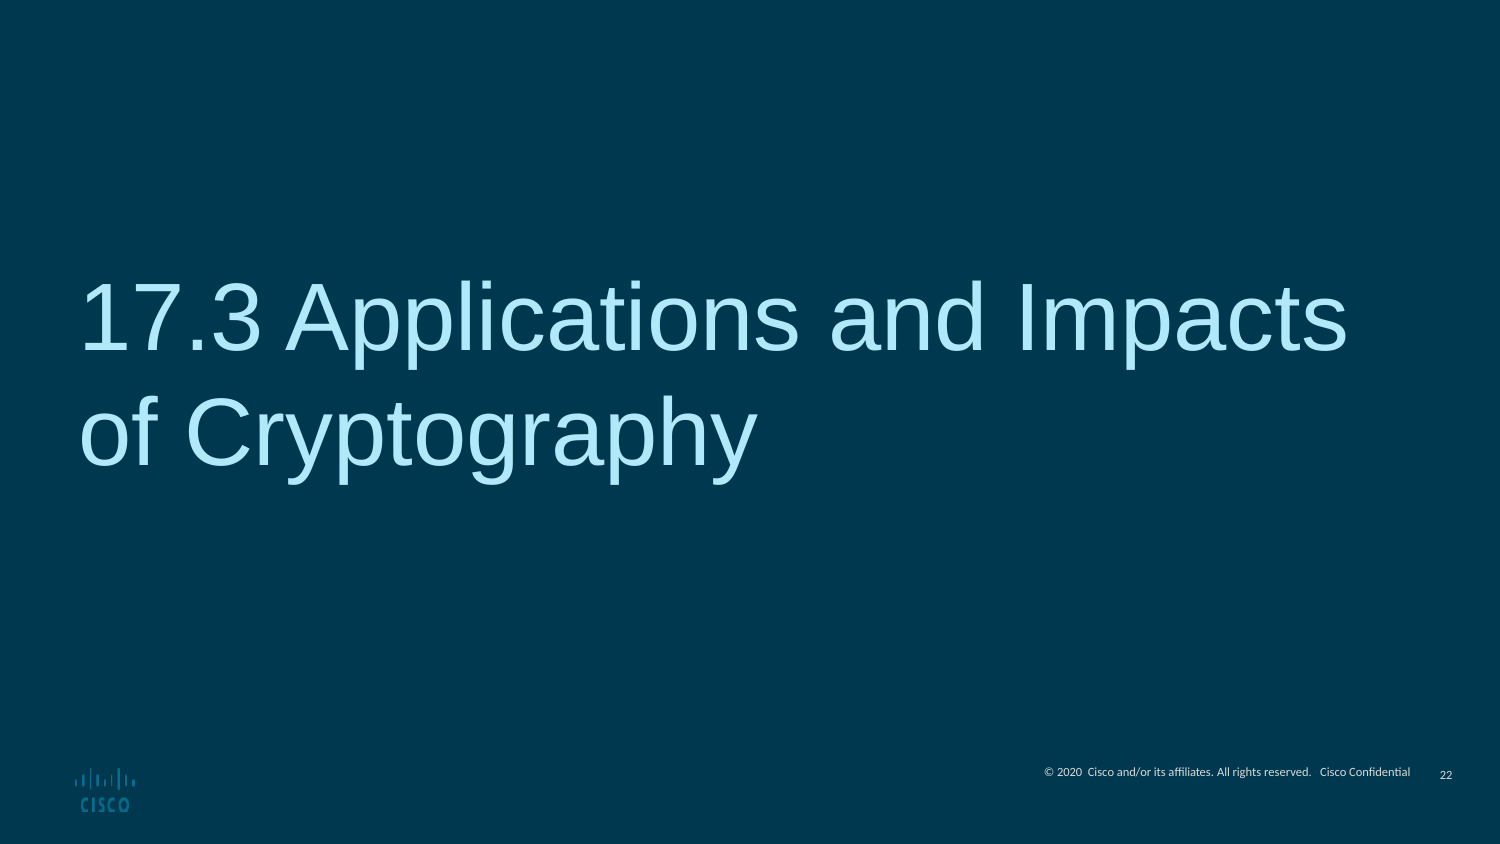

# 17.3 Applications and Impacts of Cryptography
22